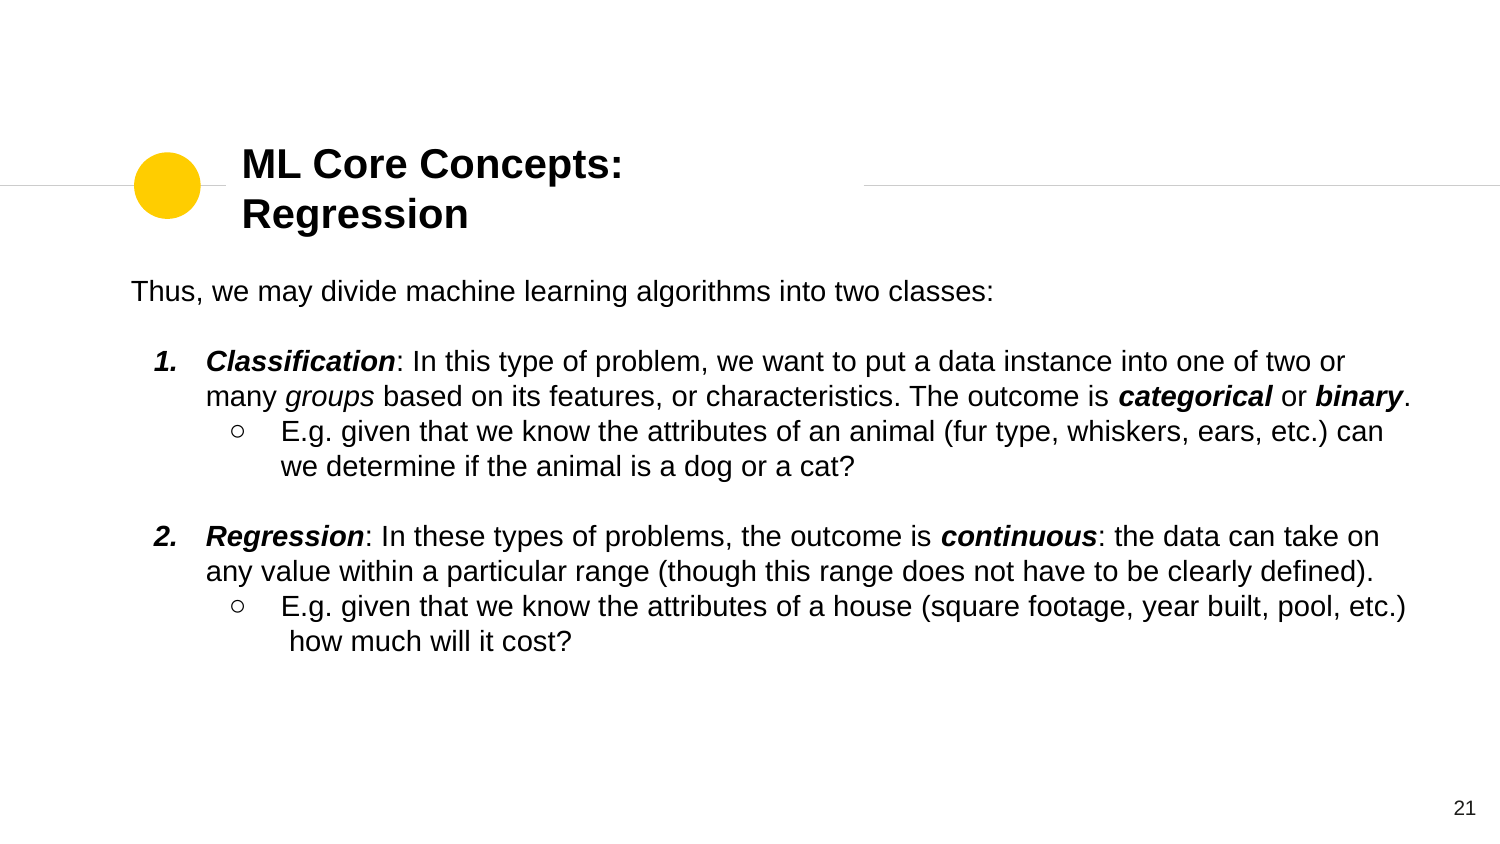

# ML Core Concepts: Regression

Thus, we may divide machine learning algorithms into two classes:

Classification: In this type of problem, we want to put a data instance into one of two or many groups based on its features, or characteristics. The outcome is categorical or binary.
E.g. given that we know the attributes of an animal (fur type, whiskers, ears, etc.) can we determine if the animal is a dog or a cat?

Regression: In these types of problems, the outcome is continuous: the data can take on any value within a particular range (though this range does not have to be clearly defined).
E.g. given that we know the attributes of a house (square footage, year built, pool, etc.)  how much will it cost?
21